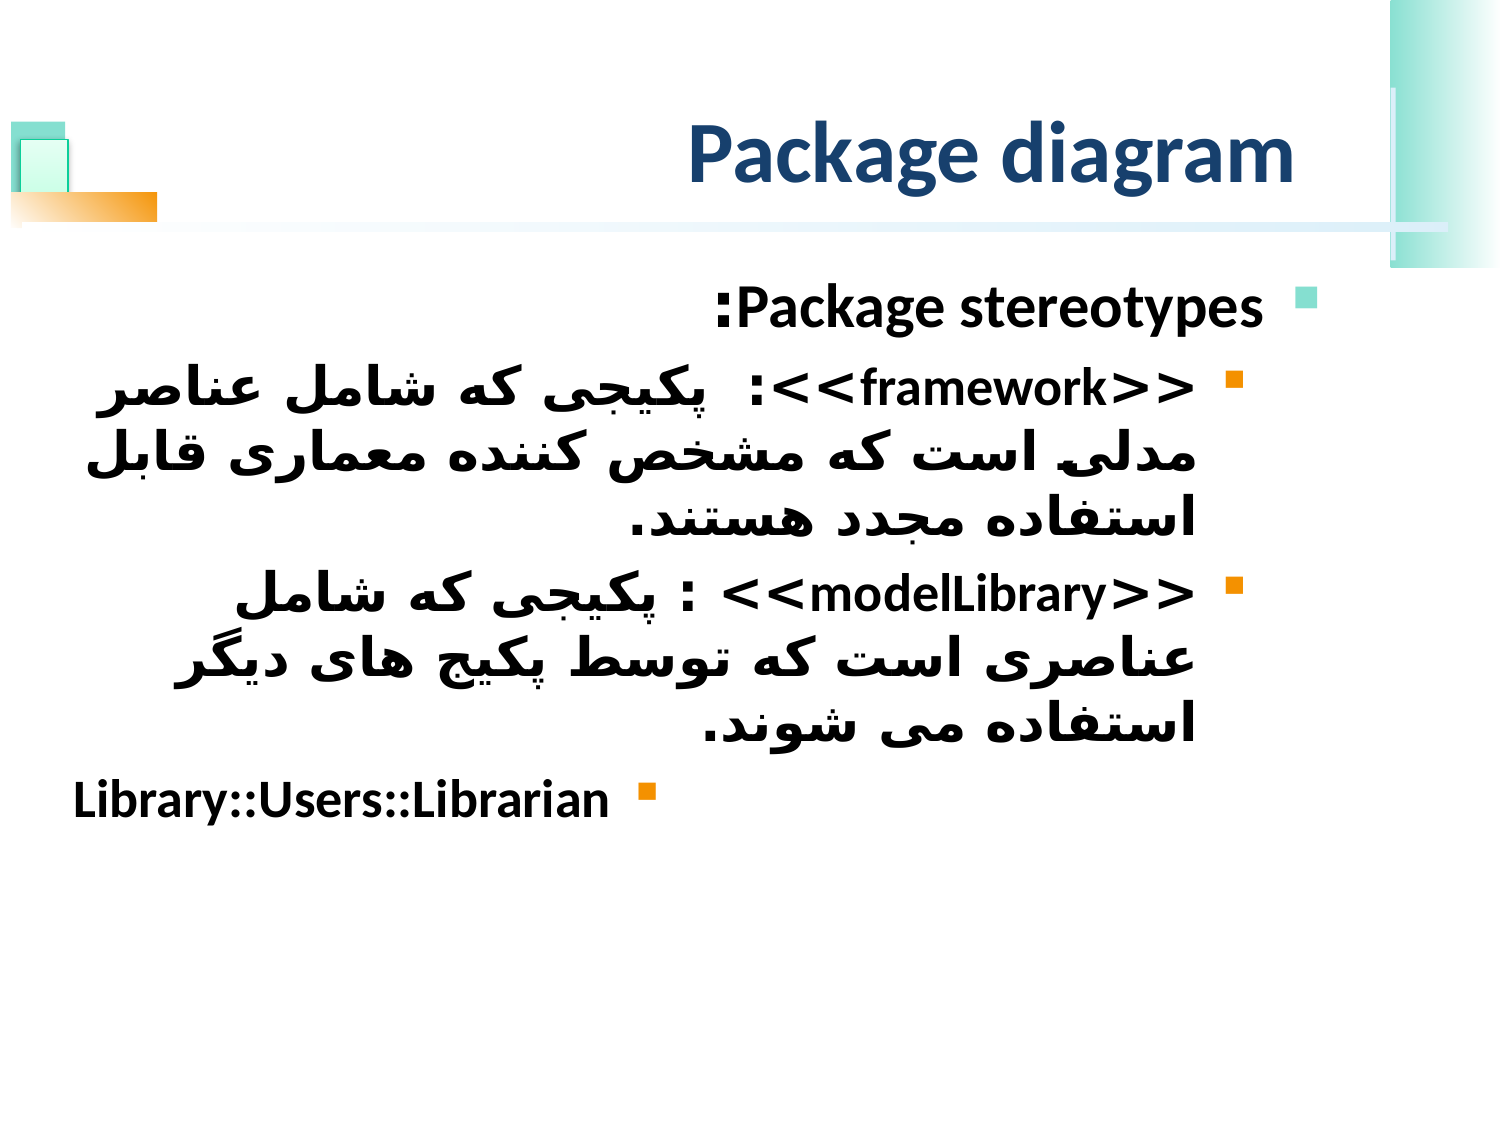

# Package diagram
Package stereotypes:
<<framework>>:  پکیجی که شامل عناصر مدلی است که مشخص کننده معماری قابل استفاده مجدد هستند.
<<modelLibrary>> : پکیجی که شامل عناصری است که توسط پکیج های دیگر استفاده می شوند.
Library::Users::Librarian